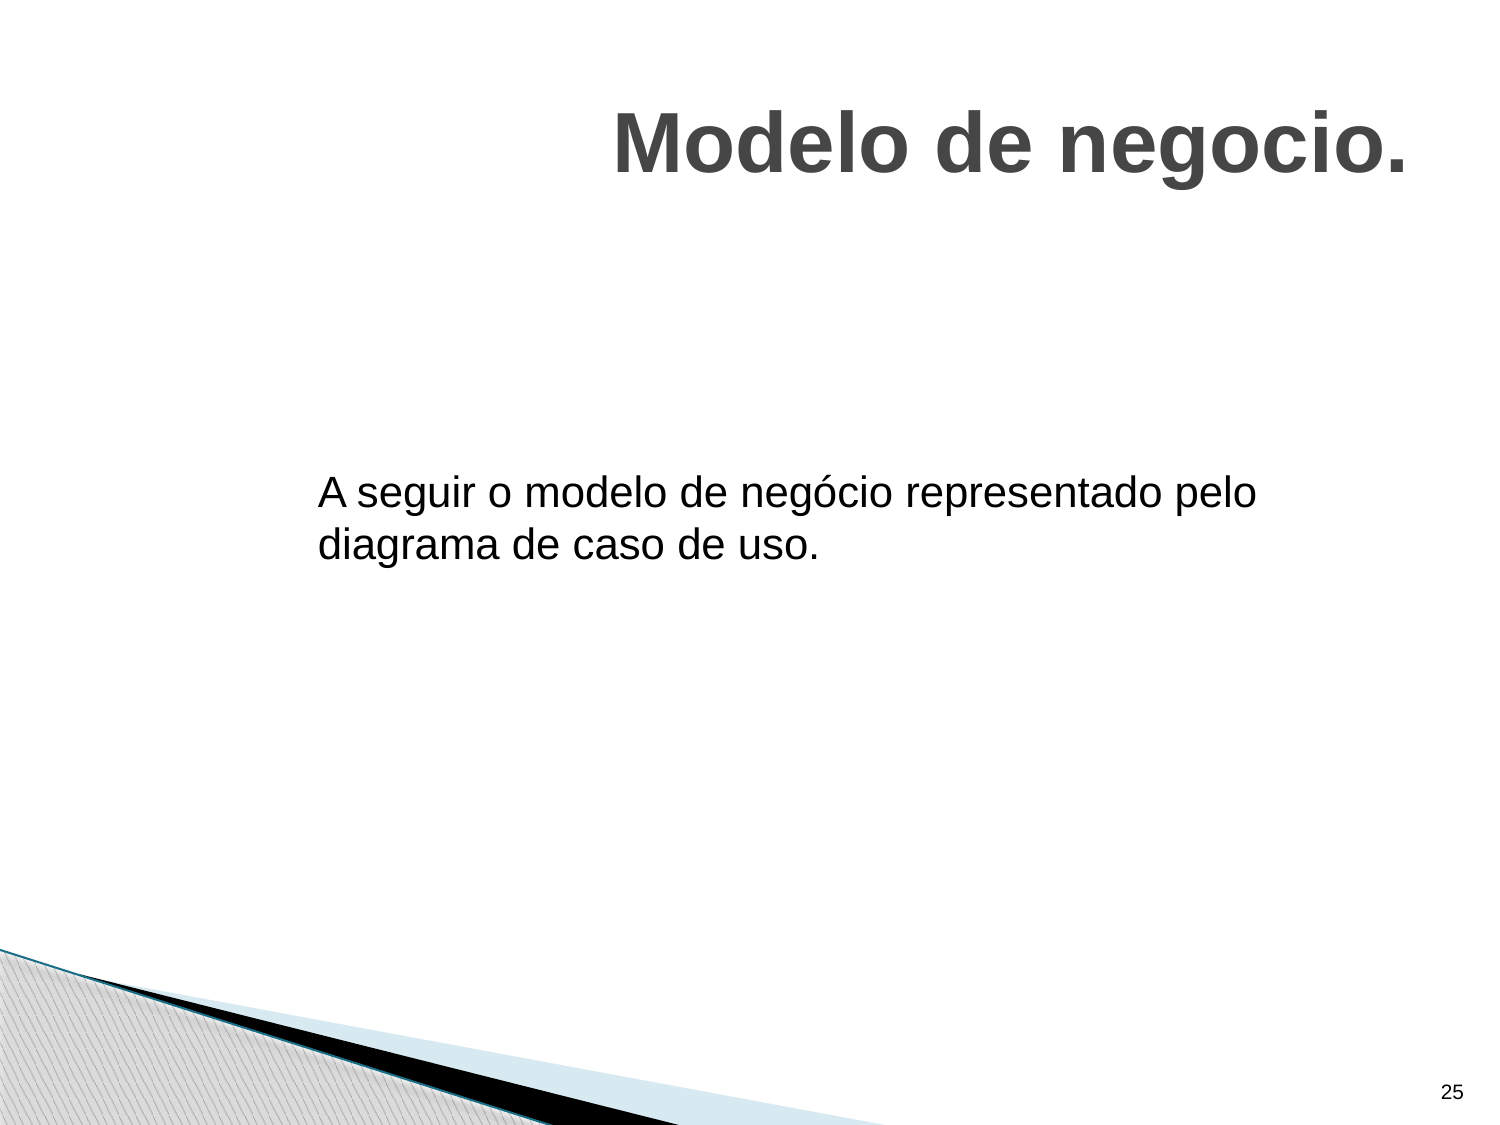

# Modelo de negocio.
A seguir o modelo de negócio representado pelo
diagrama de caso de uso.
25